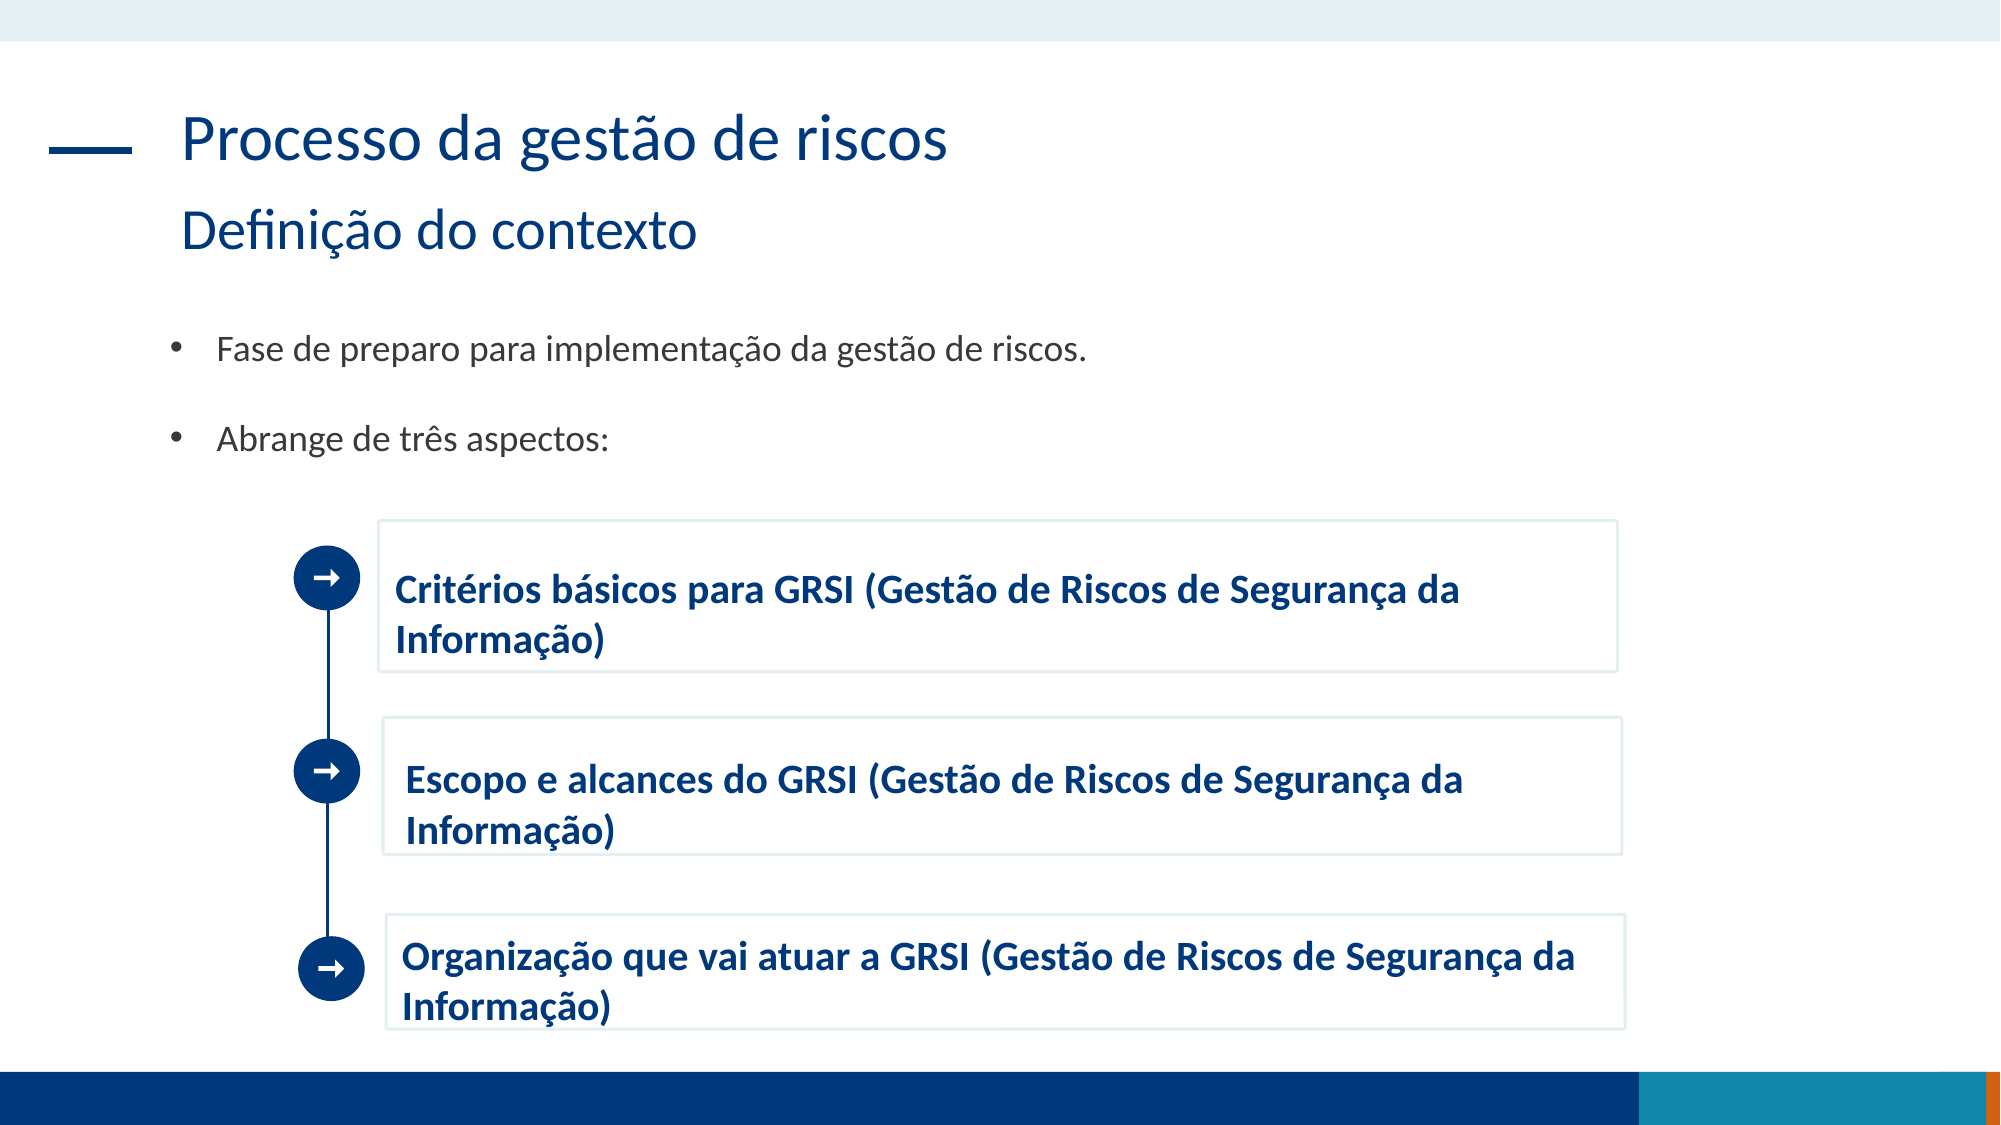

Processo da gestão de riscos
Definição do contexto
Fase de preparo para implementação da gestão de riscos.

Abrange de três aspectos:

Critérios básicos para GRSI (Gestão de Riscos de Segurança da Informação)

Escopo e alcances do GRSI (Gestão de Riscos de Segurança da Informação)

Organização que vai atuar a GRSI (Gestão de Riscos de Segurança da Informação)